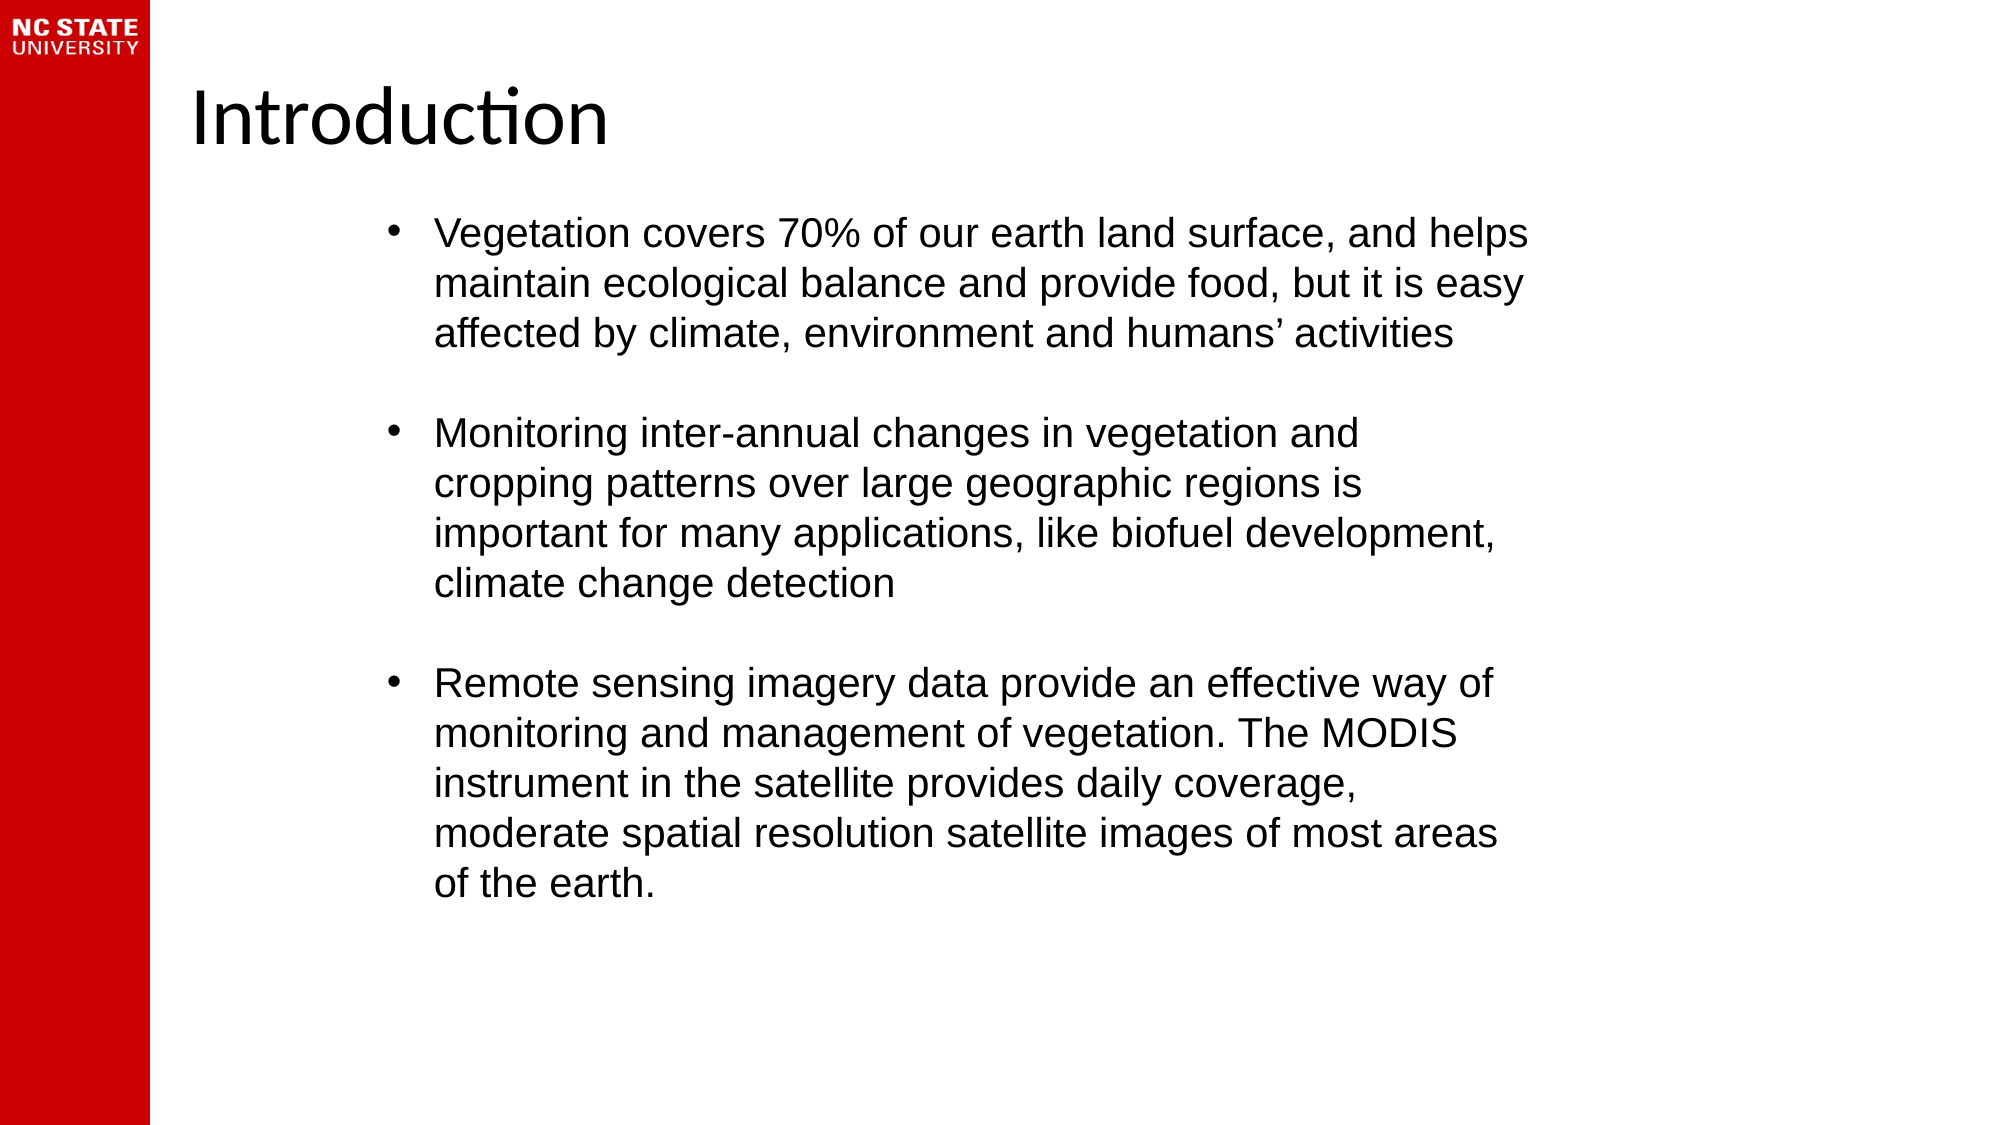

Introduction
Vegetation covers 70% of our earth land surface, and helps maintain ecological balance and provide food, but it is easy affected by climate, environment and humans’ activities

Monitoring inter-annual changes in vegetation and cropping patterns over large geographic regions is important for many applications, like biofuel development, climate change detection

Remote sensing imagery data provide an effective way of monitoring and management of vegetation. The MODIS instrument in the satellite provides daily coverage, moderate spatial resolution satellite images of most areas of the earth.